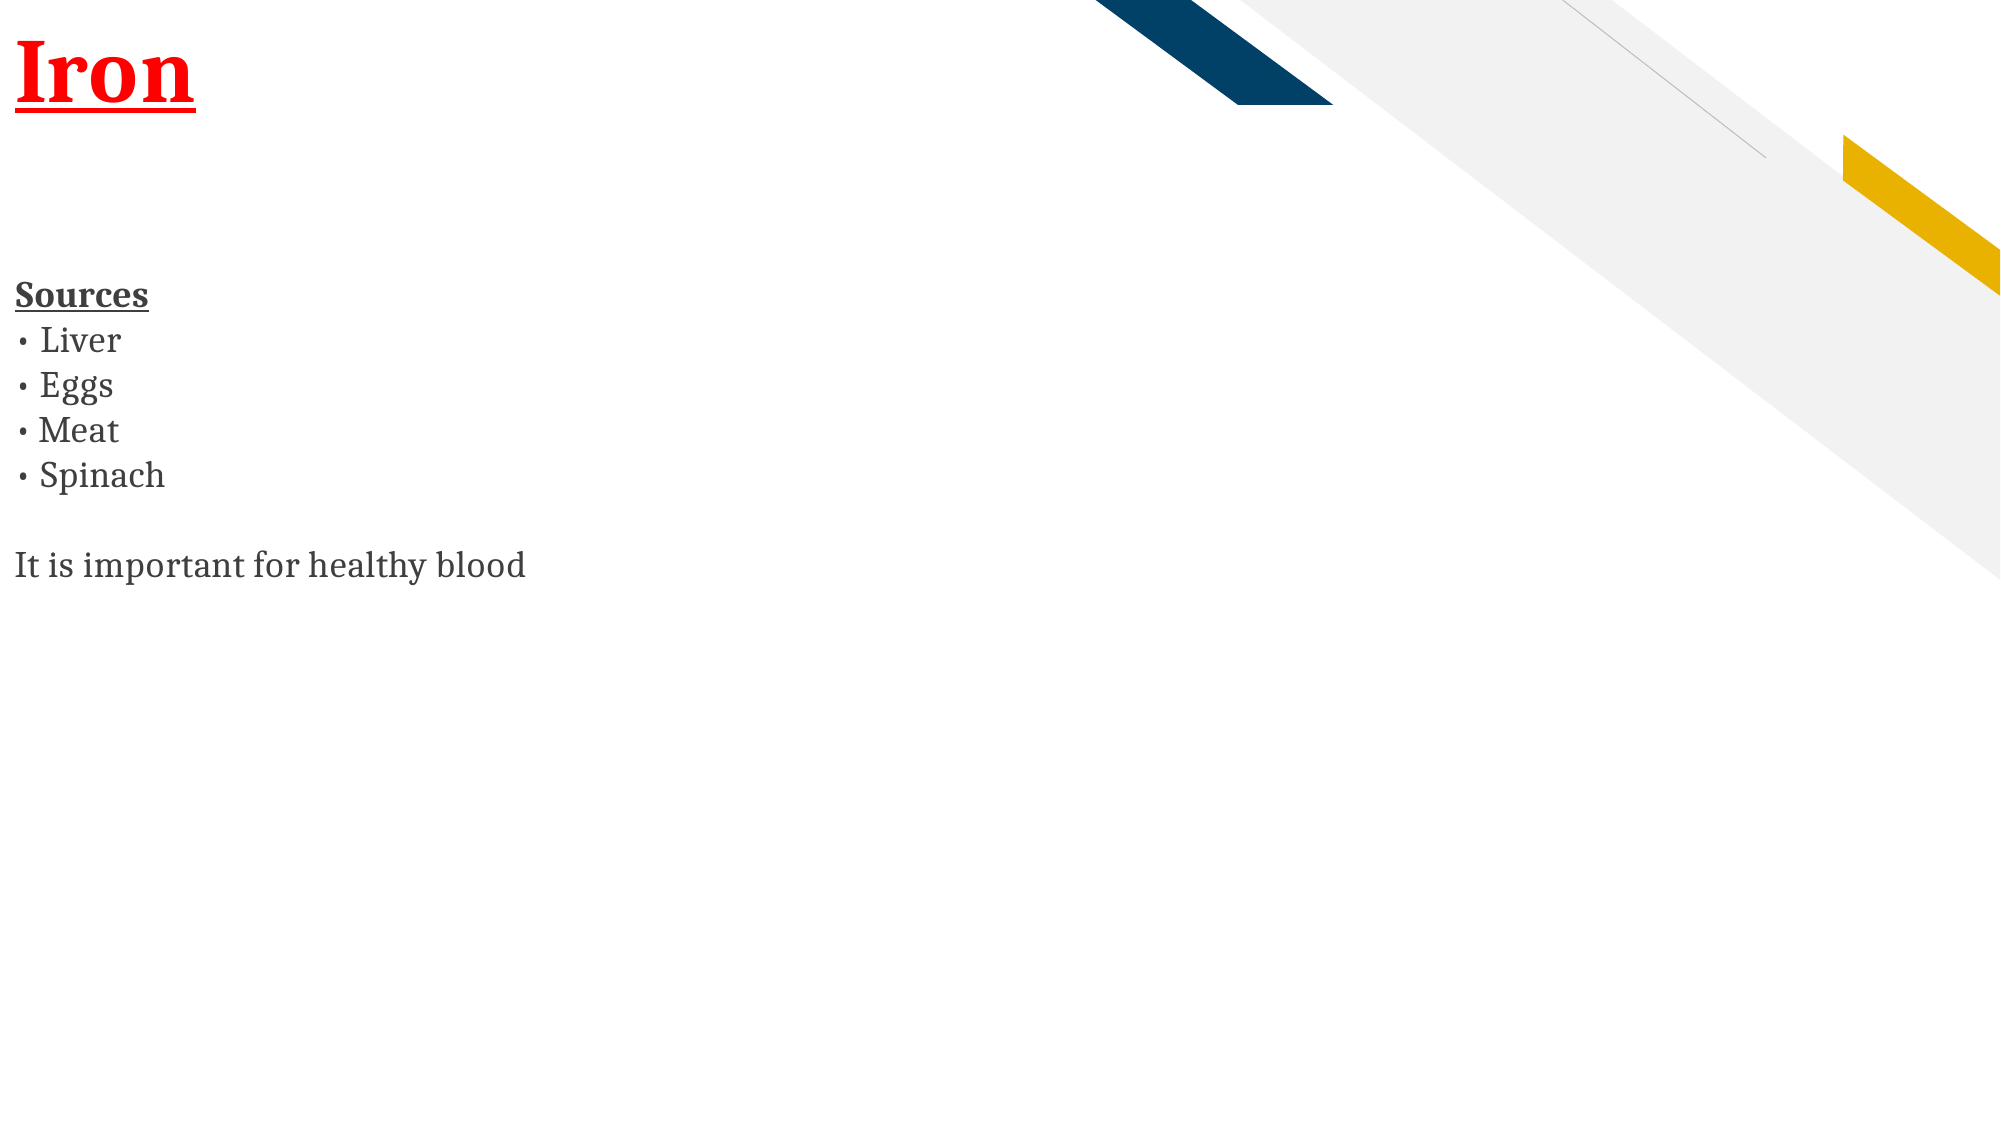

Iron
Sources
• Liver
• Eggs
• Meat
• Spinach

It is important for healthy blood